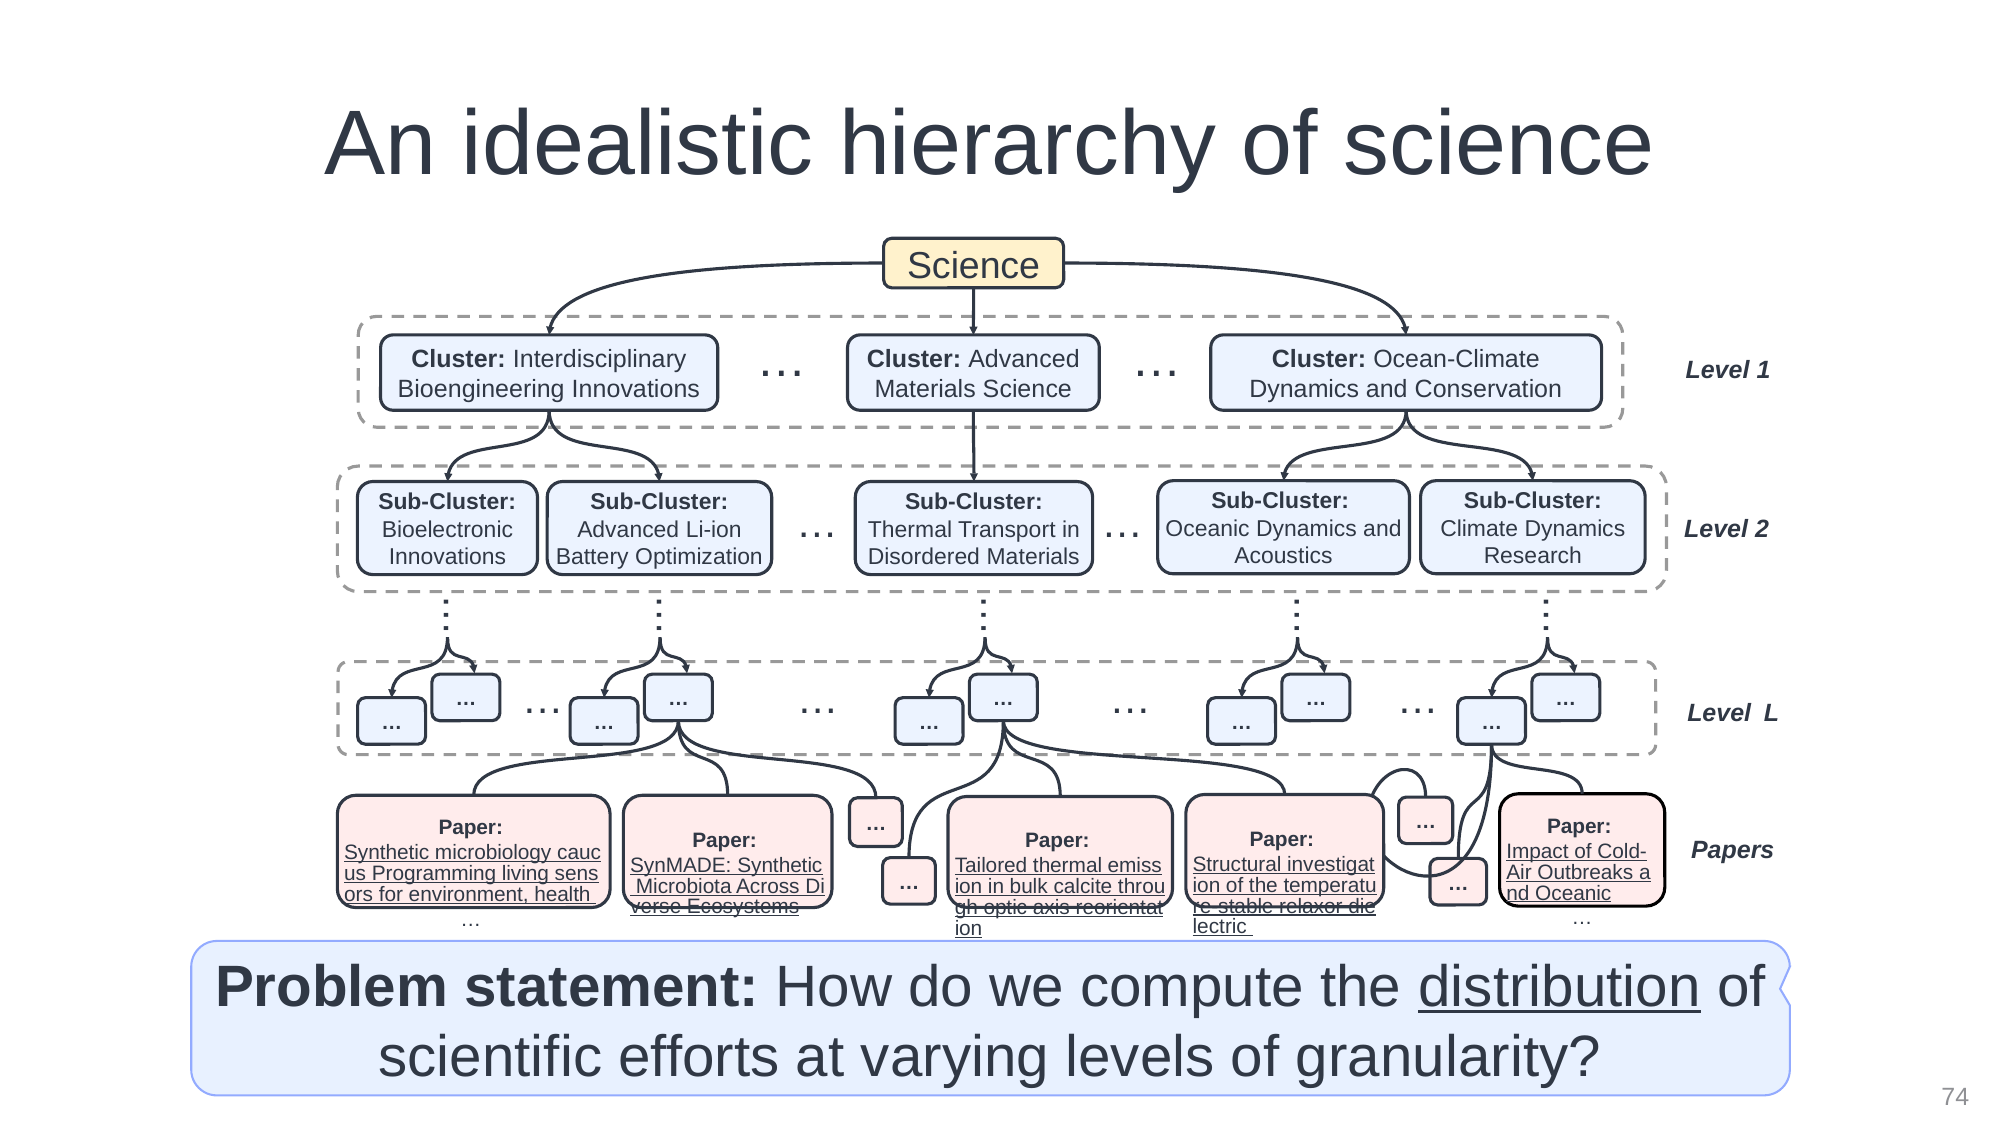

# An idealistic hierarchy of science
Science

…
…
Cluster: Ocean-Climate Dynamics and Conservation
Cluster: Interdisciplinary Bioengineering Innovations
Cluster: Advanced Materials Science
Level 1

Sub-Cluster:
Oceanic Dynamics and Acoustics
Sub-Cluster: Climate Dynamics Research
Sub-Cluster: Bioelectronic Innovations
Sub-Cluster: Advanced Li-ion Battery Optimization
Sub-Cluster: Thermal Transport in Disordered Materials
…
…
Level 2
…
…
…
…
…

…
…
…
…
…
…
…
…
…
Level  L
…
…
…
…
…
Paper: Impact of Cold-Air Outbreaks and Oceanic …
Paper: Structural investigation of the temperature-stable relaxor dielectric
Paper: Synthetic microbiology caucus Programming living sensors for environment, health …
Paper: SynMADE: Synthetic Microbiota Across Diverse Ecosystems
Paper: Tailored thermal emission in bulk calcite through optic axis reorientation
…
…
Papers
…
…
Problem statement: How do we compute the distribution of scientific efforts at varying levels of granularity?
74